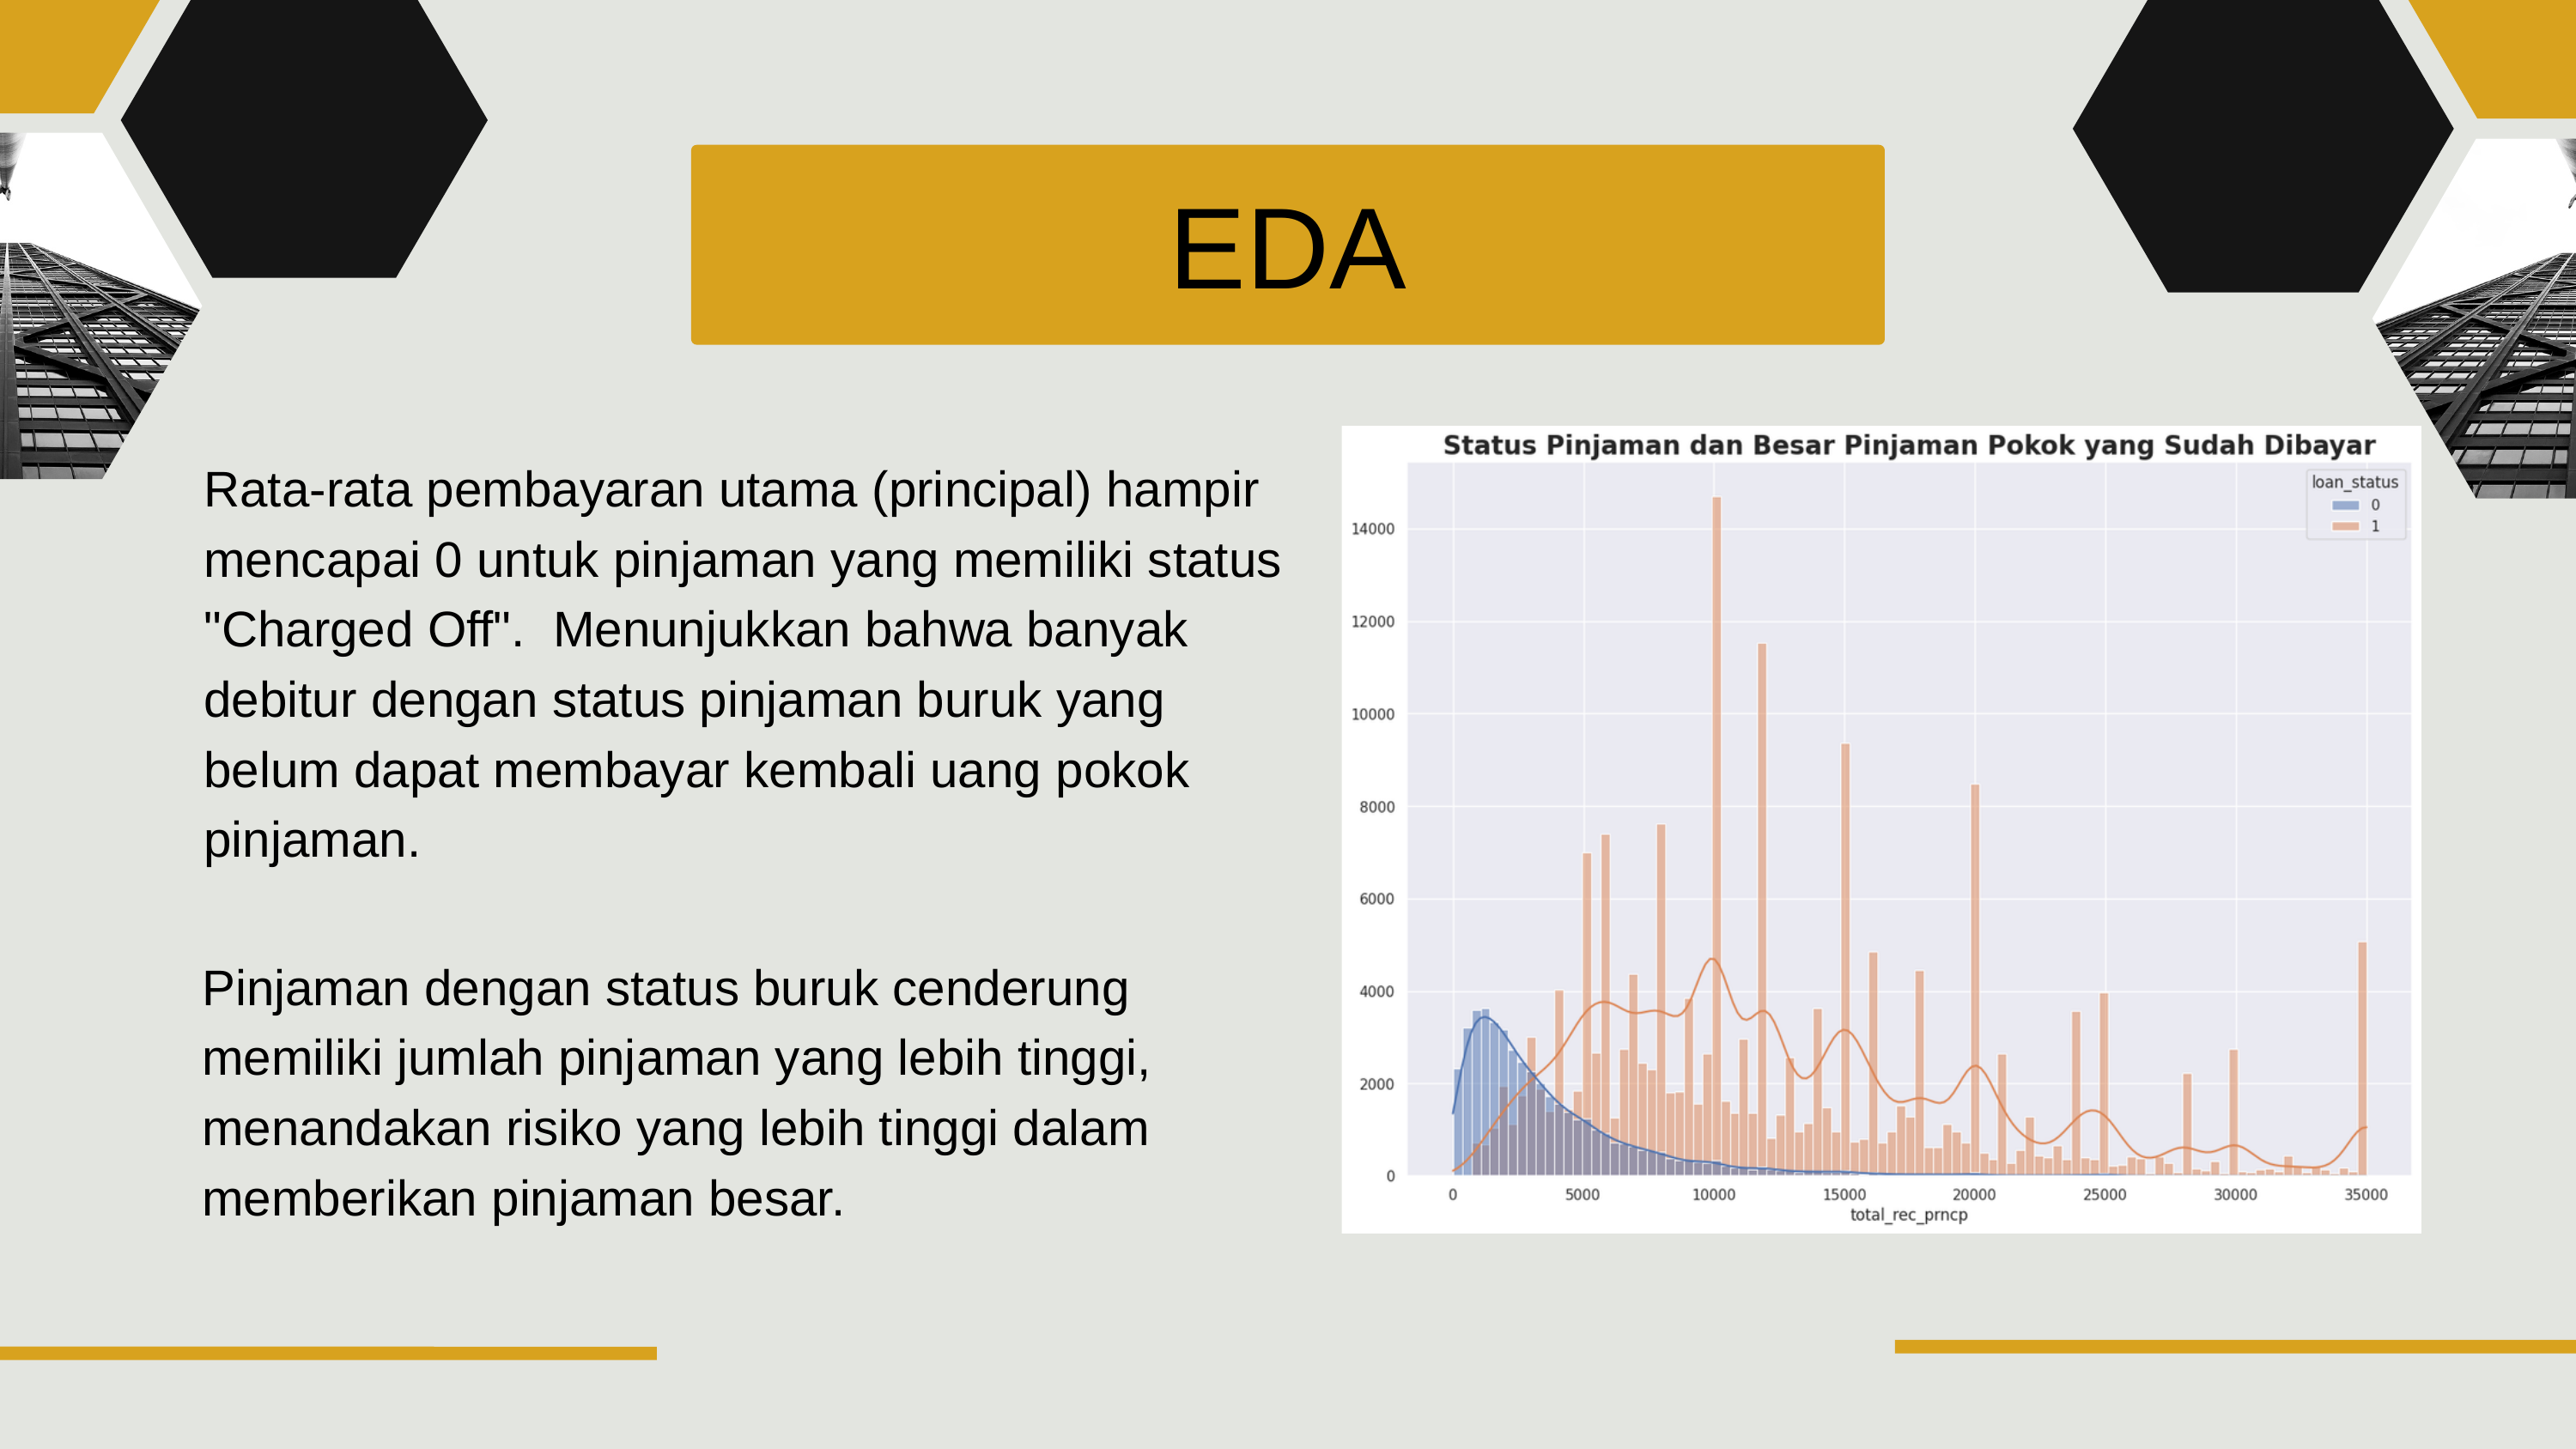

EDA

Rata-rata pembayaran utama (principal) hampir mencapai 0 untuk pinjaman yang memiliki status "Charged Off".  Menunjukkan bahwa banyak debitur dengan status pinjaman buruk yang belum dapat membayar kembali uang pokok pinjaman.
Pinjaman dengan status buruk cenderung memiliki jumlah pinjaman yang lebih tinggi, menandakan risiko yang lebih tinggi dalam memberikan pinjaman besar.